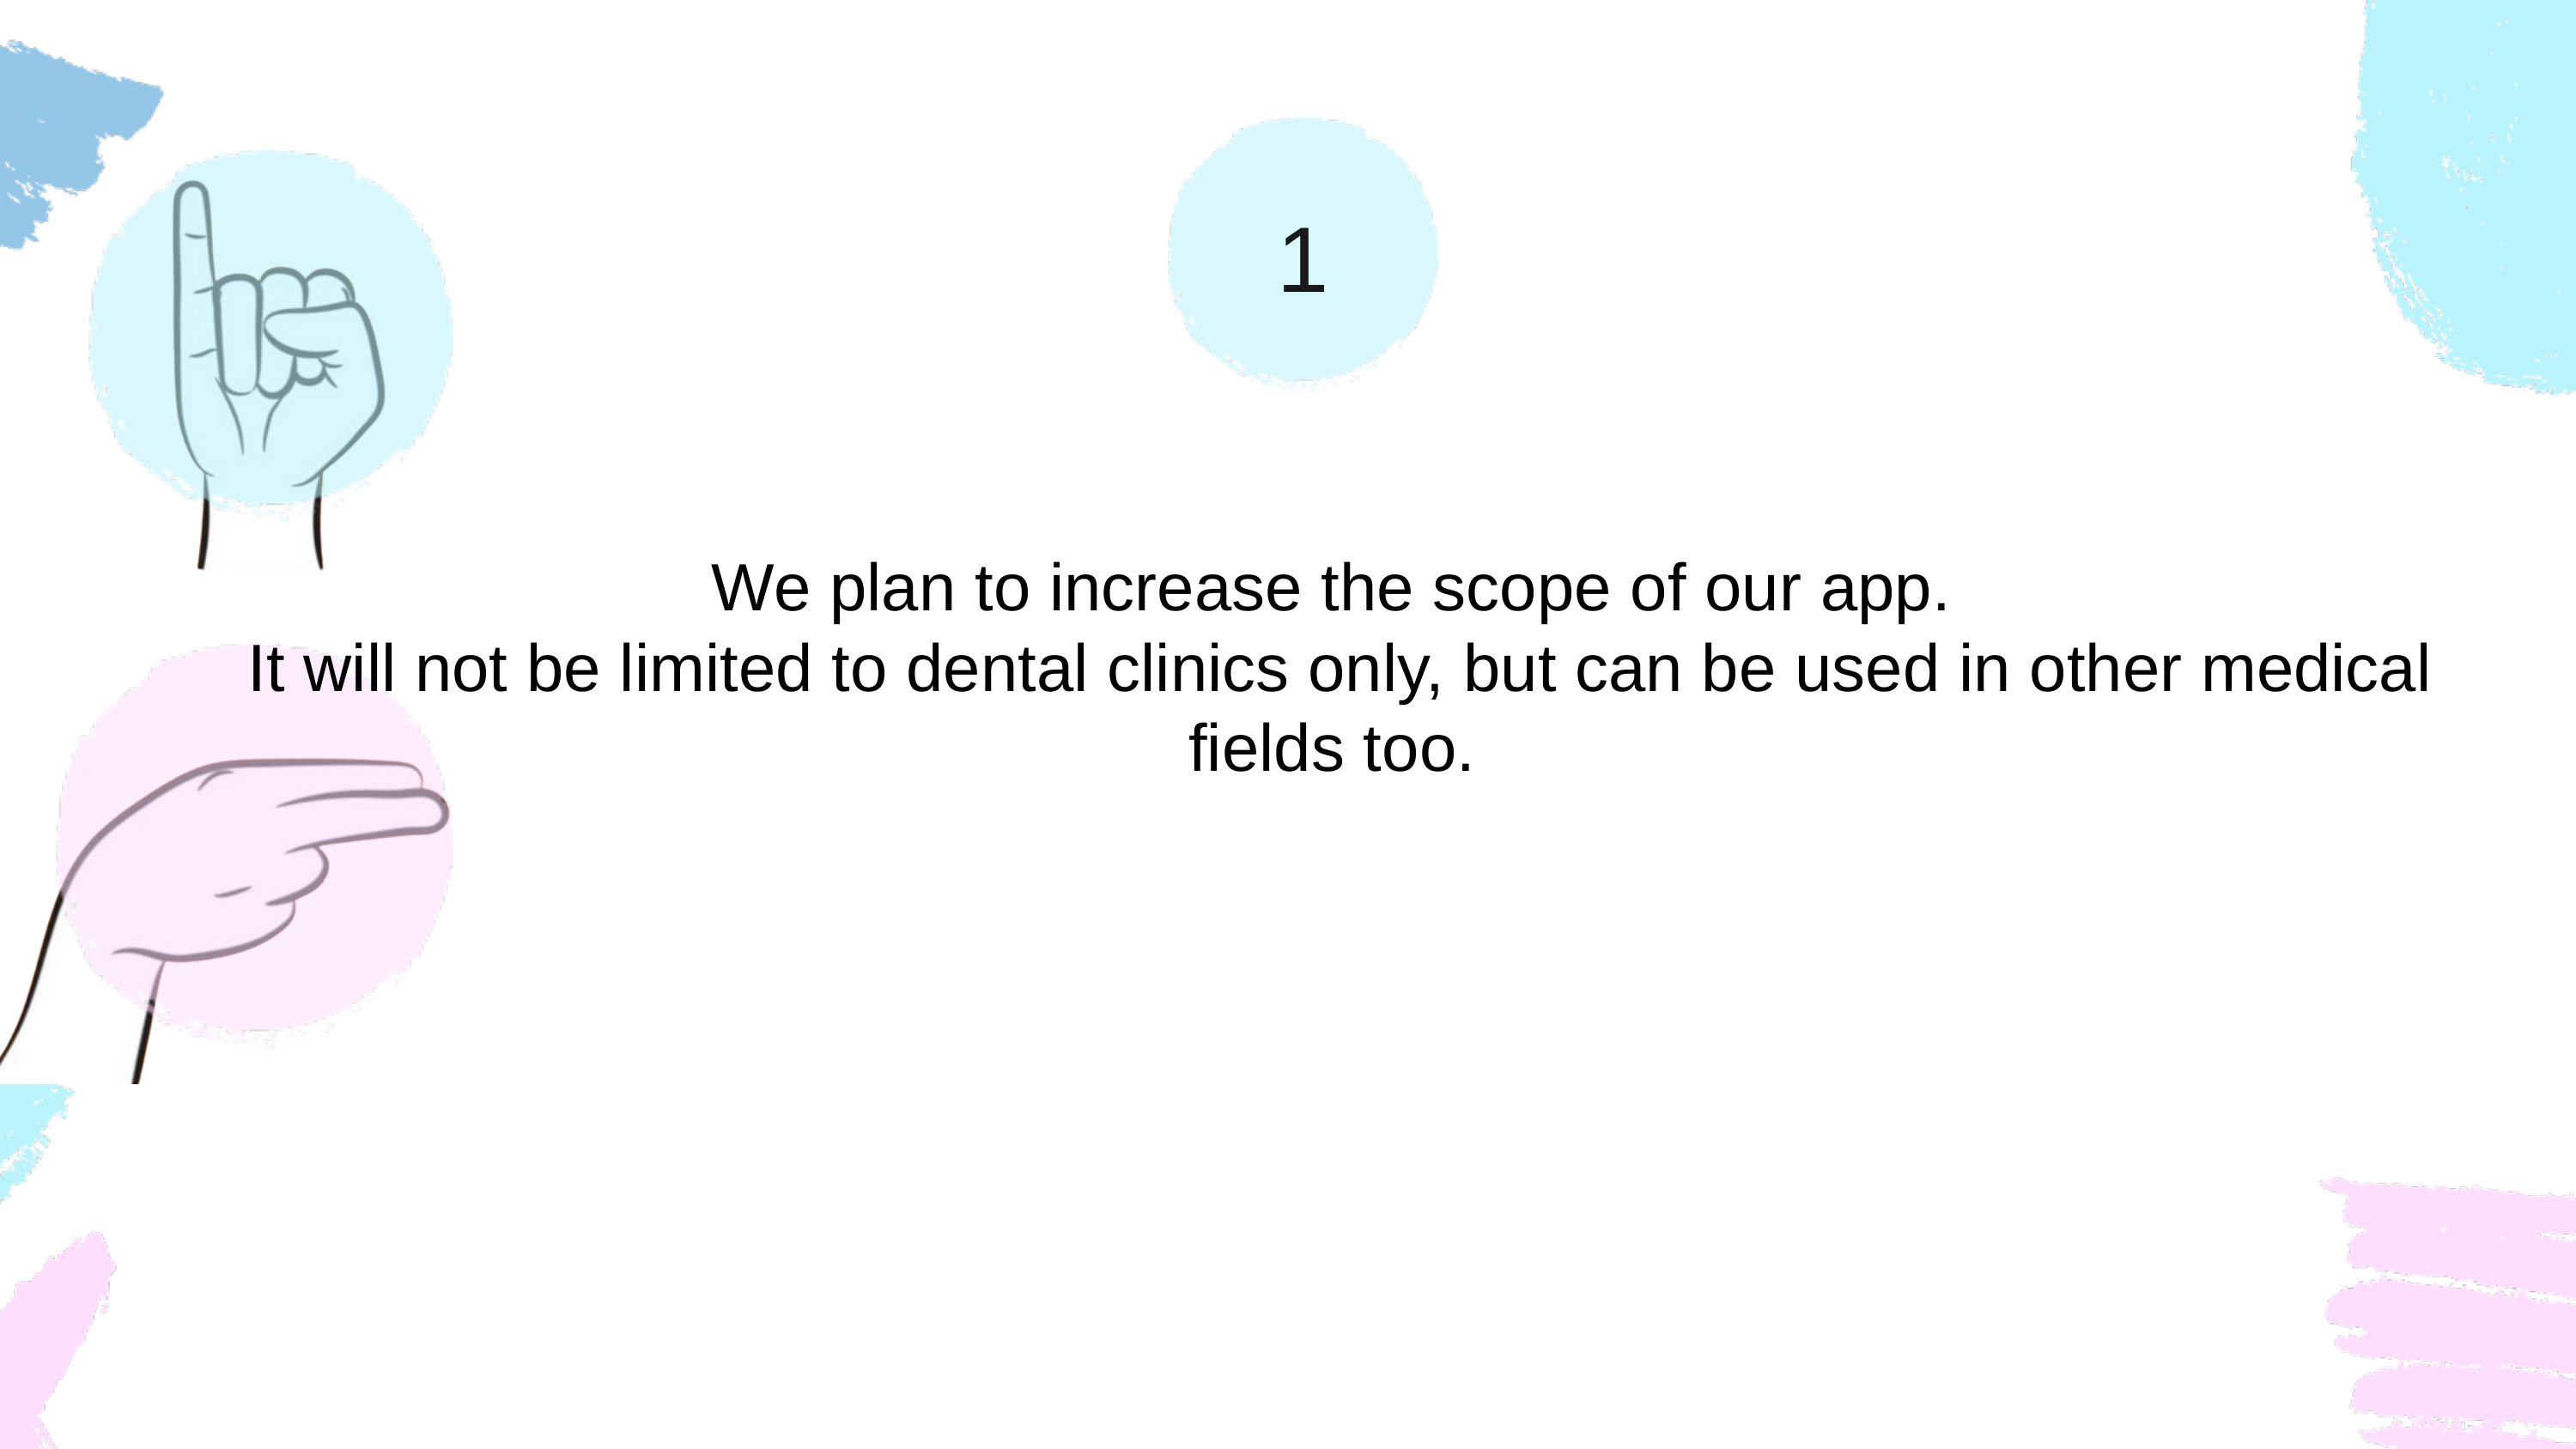

1
We plan to increase the scope of our app.
 It will not be limited to dental clinics only, but can be used in other medical fields too.